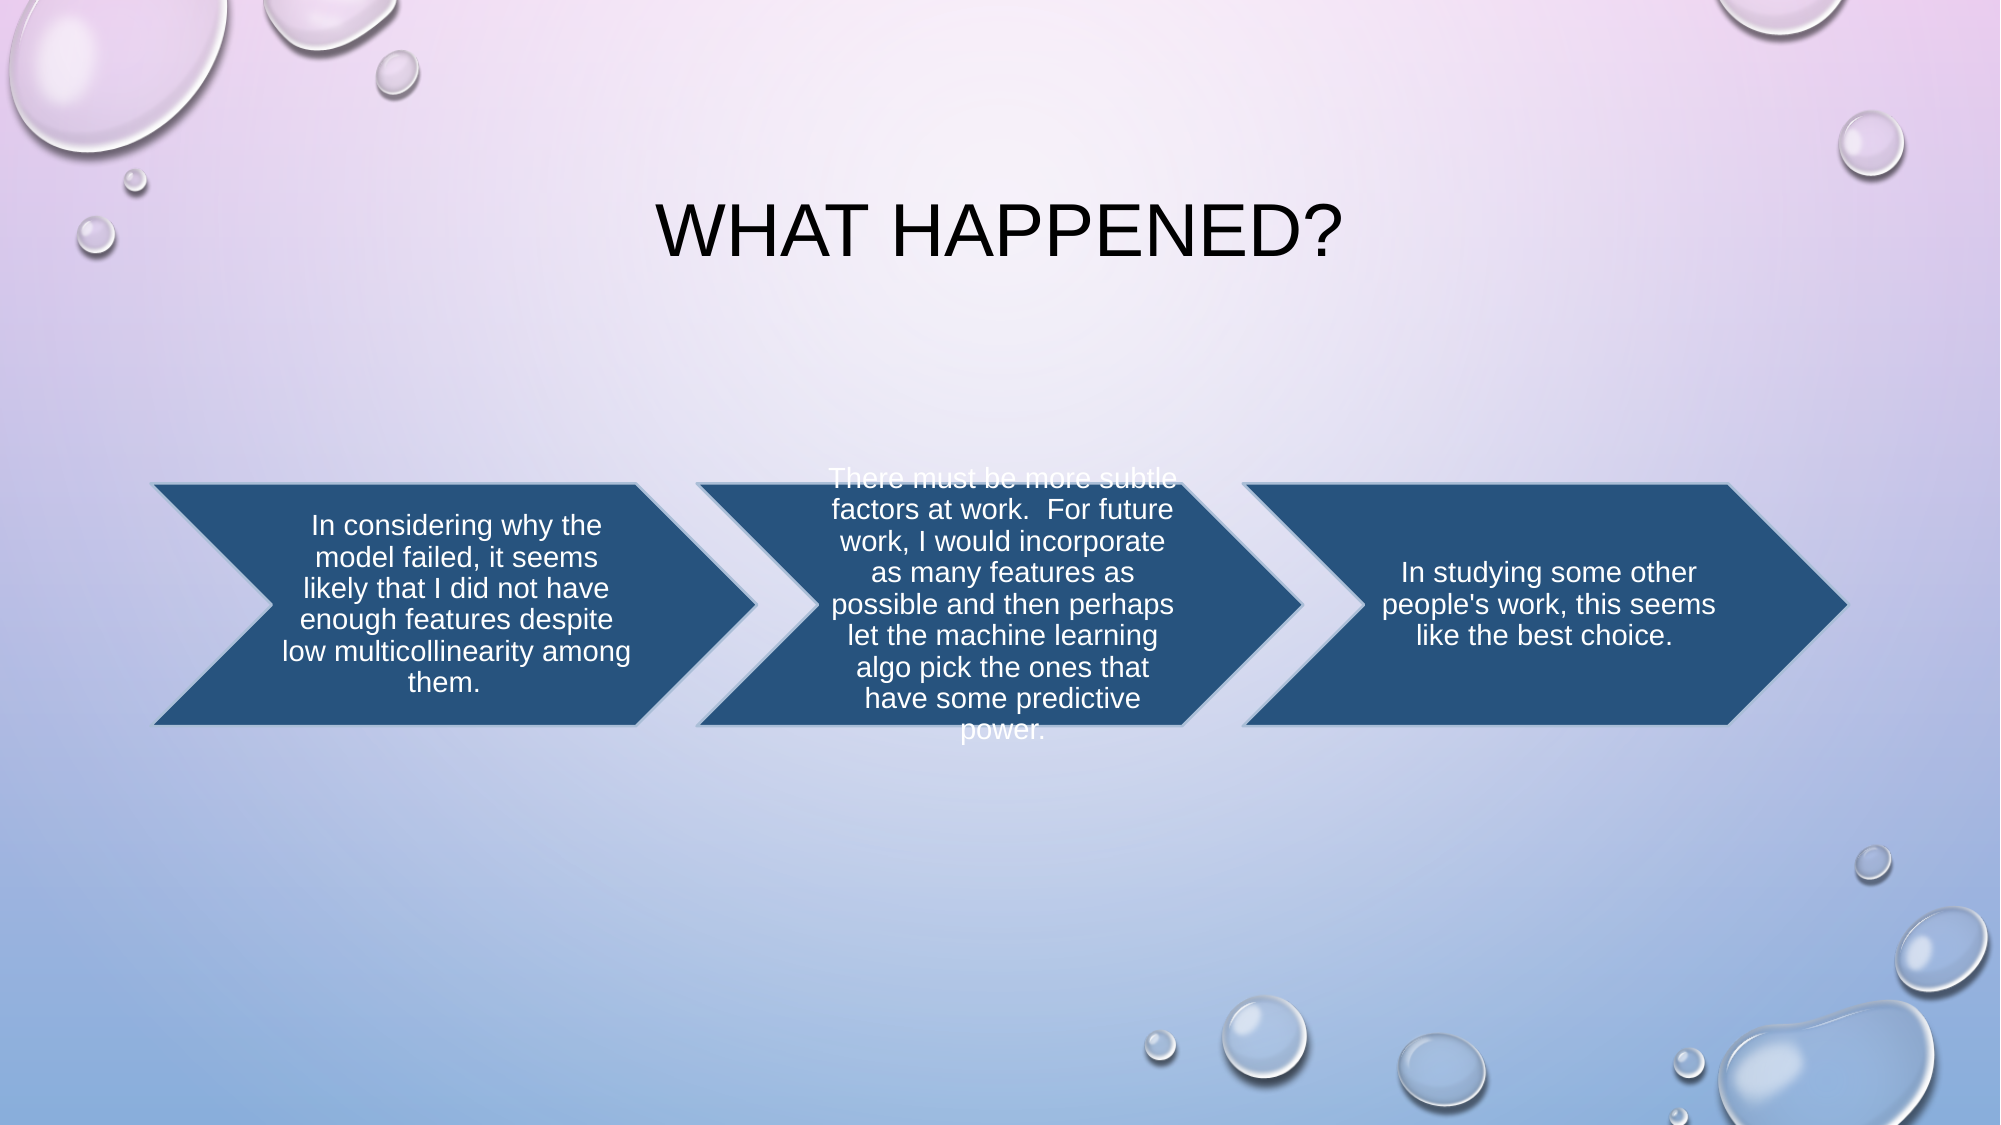

# What happened?
In considering why the model failed, it seems likely that I did not have enough features despite low multicollinearity among them.
There must be more subtle factors at work.  For future work, I would incorporate as many features as possible and then perhaps let the machine learning algo pick the ones that have some predictive power.
In studying some other people's work, this seems like the best choice.